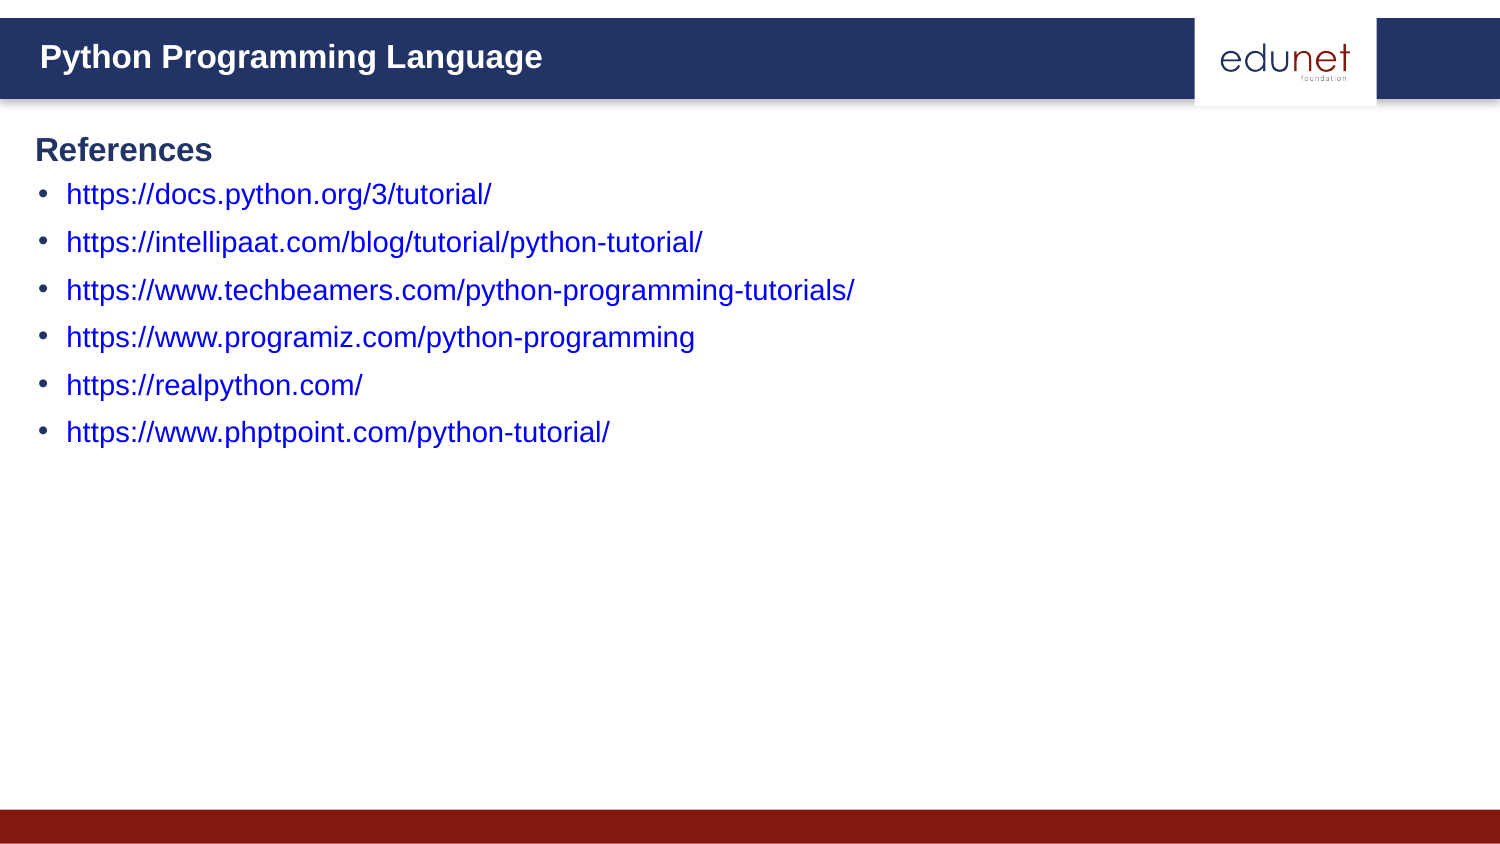

# References
https://docs.python.org/3/tutorial/
https://intellipaat.com/blog/tutorial/python-tutorial/
https://www.techbeamers.com/python-programming-tutorials/
https://www.programiz.com/python-programming
https://realpython.com/
https://www.phptpoint.com/python-tutorial/